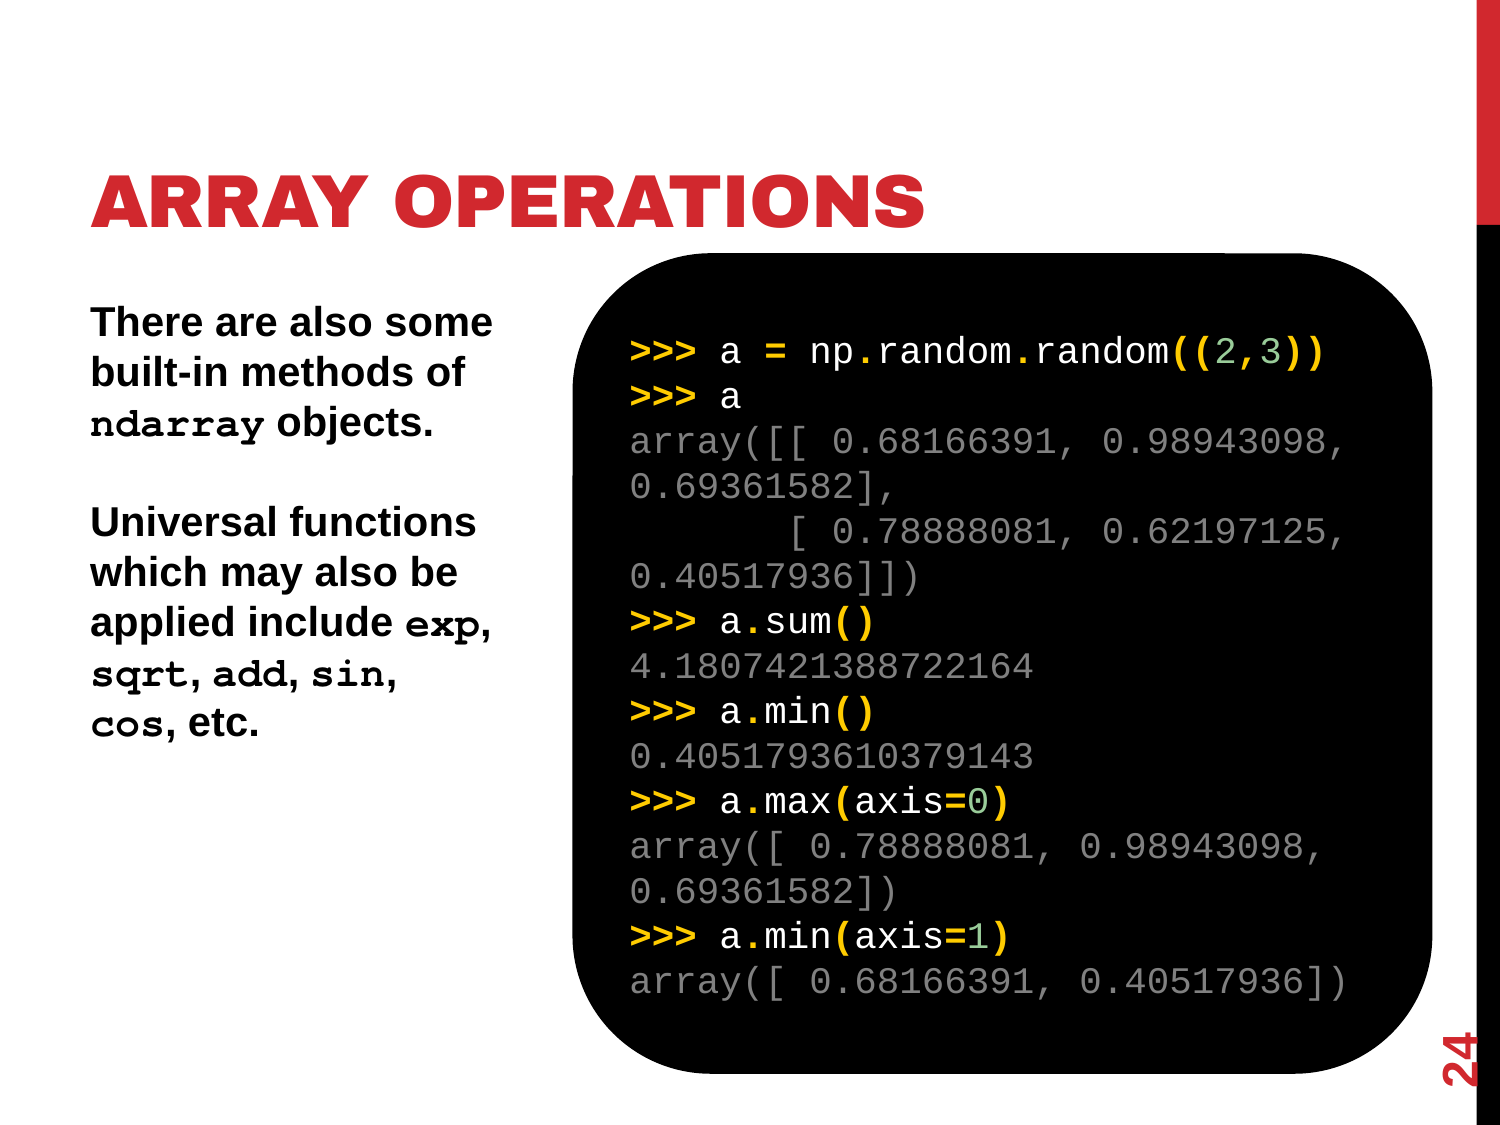

# Array operations
>>> a = np.random.random((2,3))
>>> a
array([[ 0.68166391, 0.98943098, 0.69361582],
       [ 0.78888081, 0.62197125, 0.40517936]])
>>> a.sum()
4.1807421388722164
>>> a.min()
0.4051793610379143
>>> a.max(axis=0)
array([ 0.78888081, 0.98943098, 0.69361582])
>>> a.min(axis=1)
array([ 0.68166391, 0.40517936])
There are also some built-in methods of ndarray objects.
Universal functions which may also be applied include exp, sqrt, add, sin,
cos, etc.
24